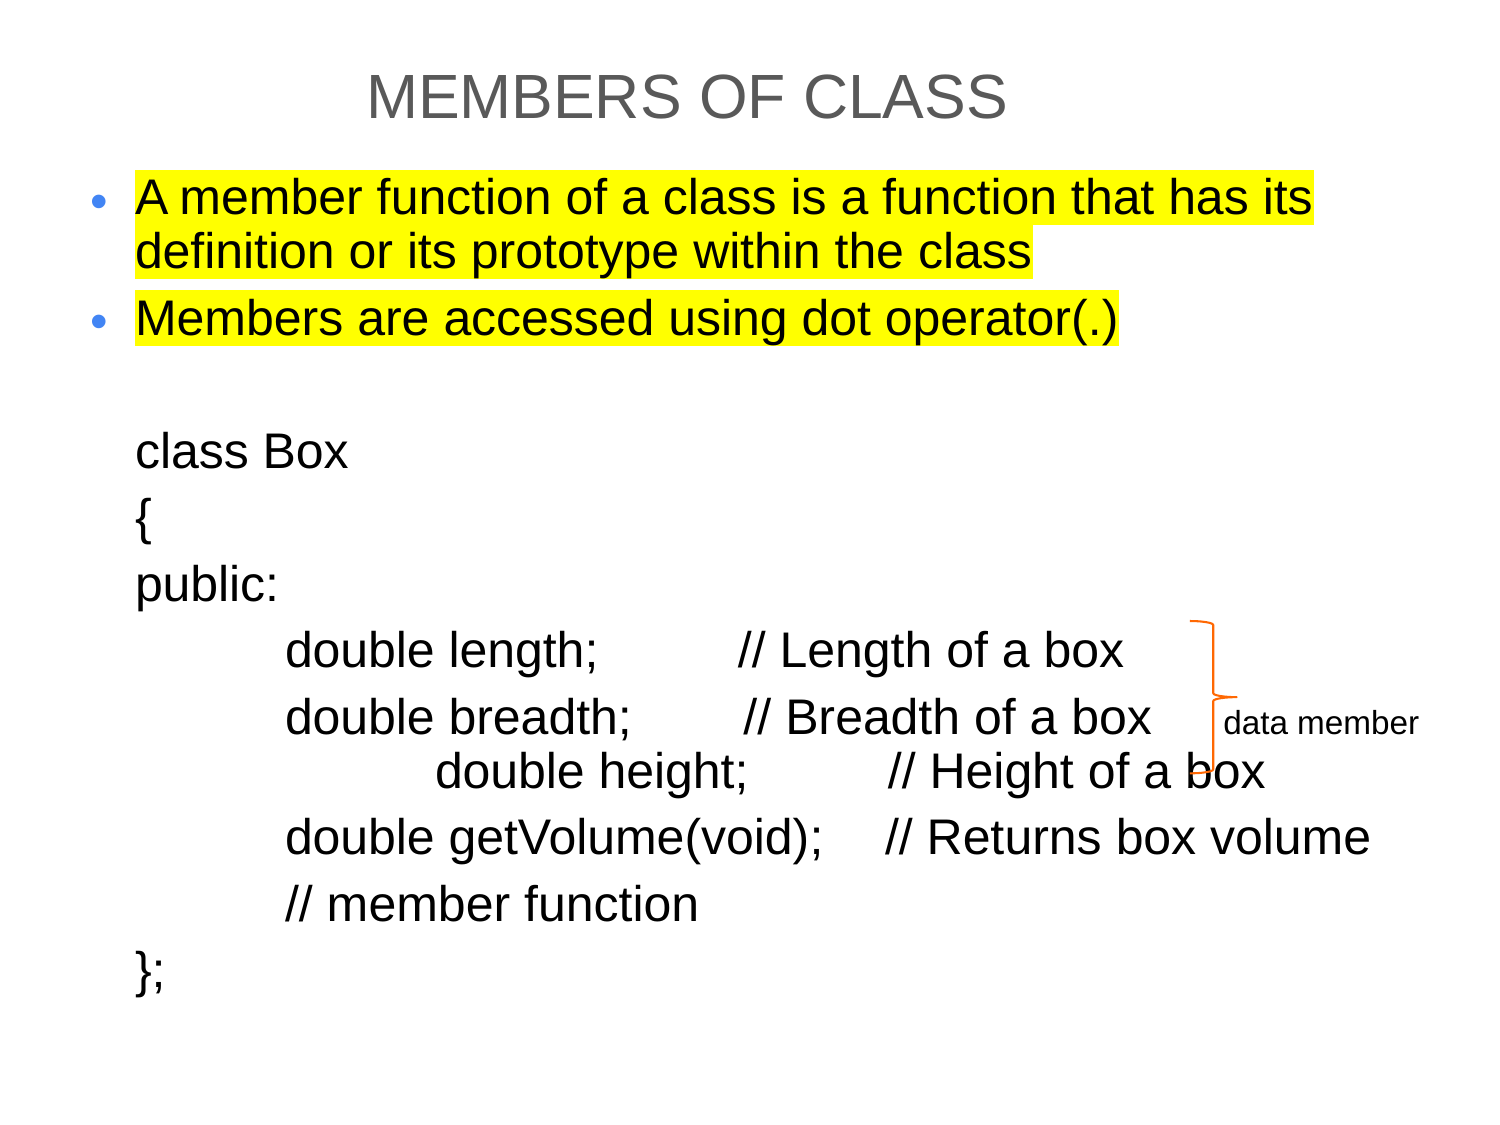

# Members of class
A member function of a class is a function that has its definition or its prototype within the class
Members are accessed using dot operator(.)

	class Box
	{
	public:
		double length;          // Length of a box
		double breadth;        // Breadth of a box     data member		double height;          // Height of a box
		double getVolume(void);	// Returns box volume
		// member function
	};

22